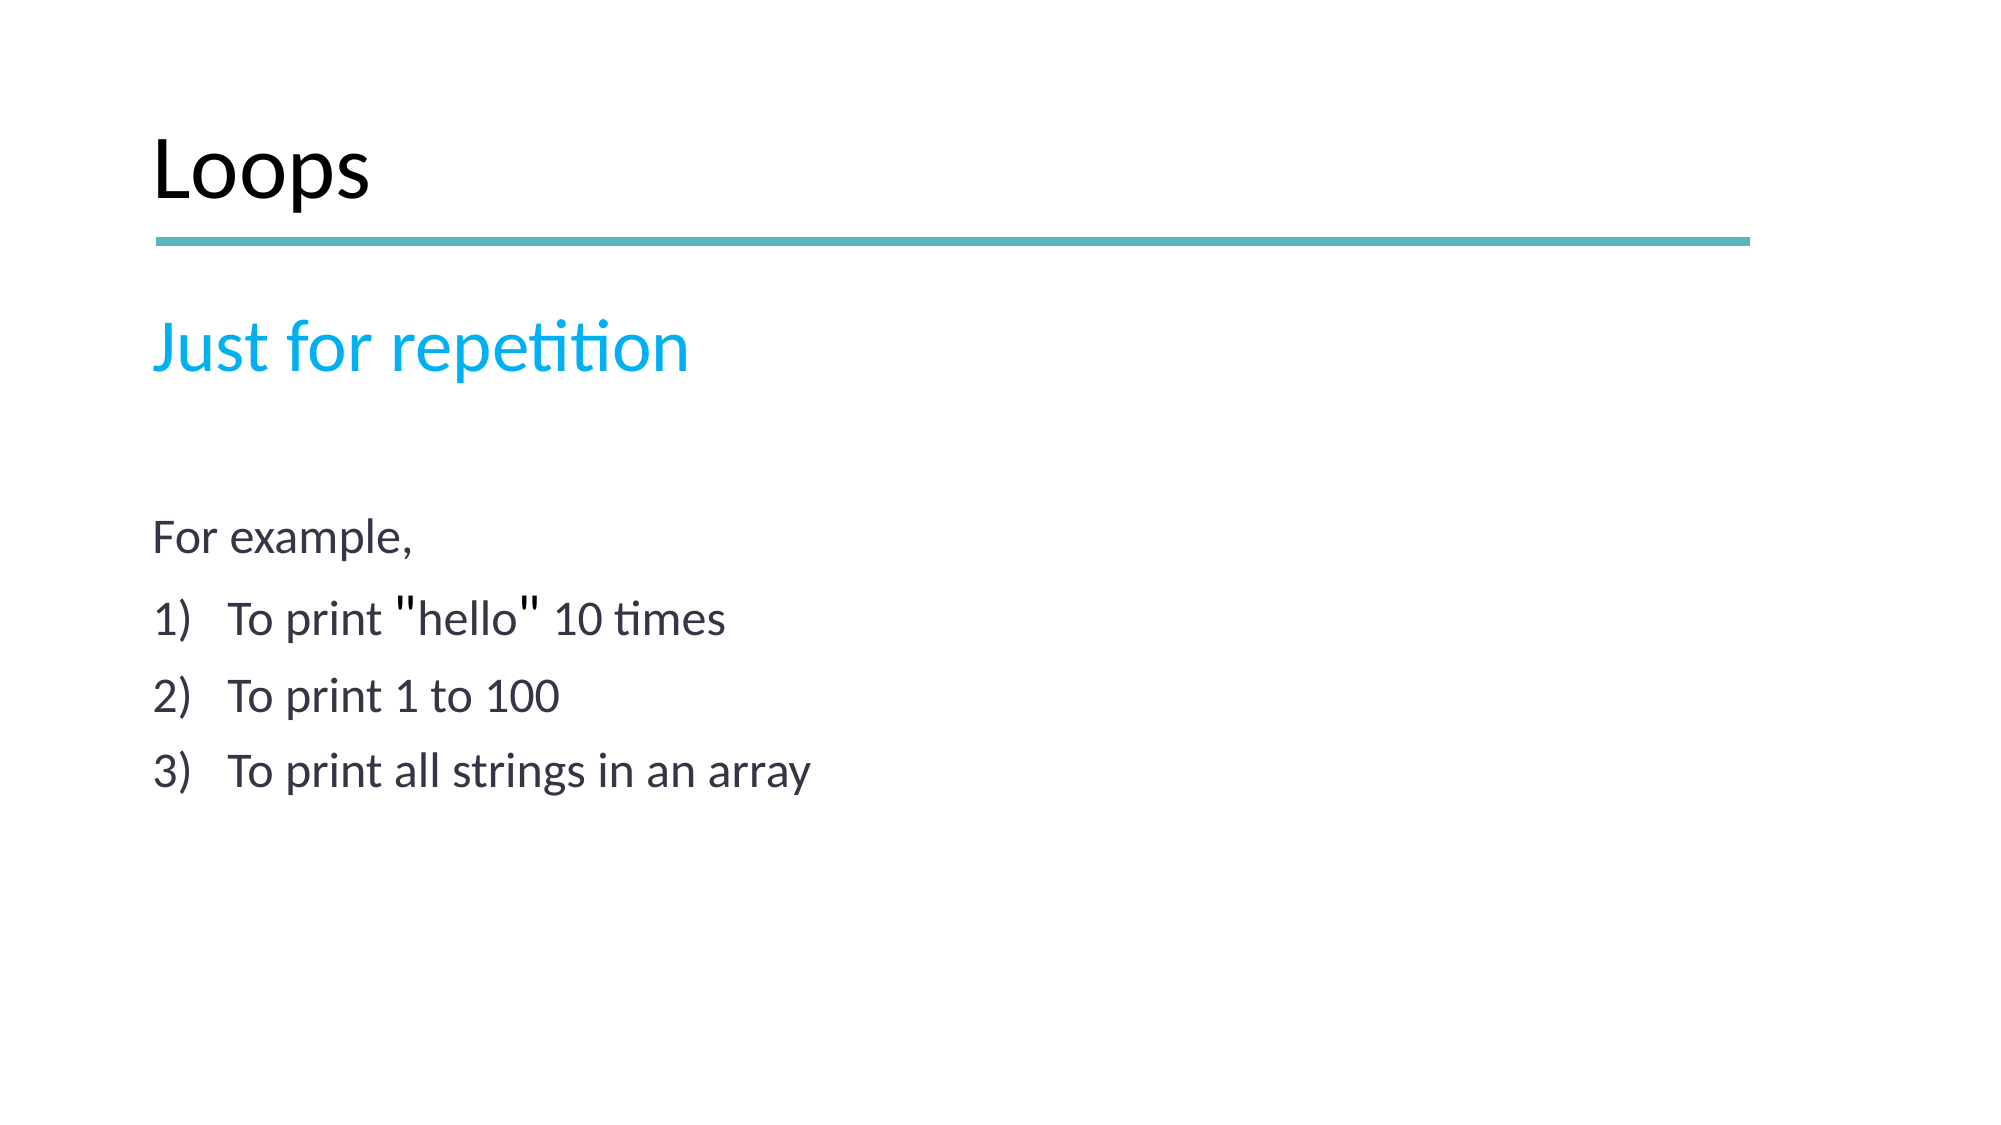

# Loops
Just for repetition

For example,
To print "hello" 10 times
To print 1 to 100
To print all strings in an array